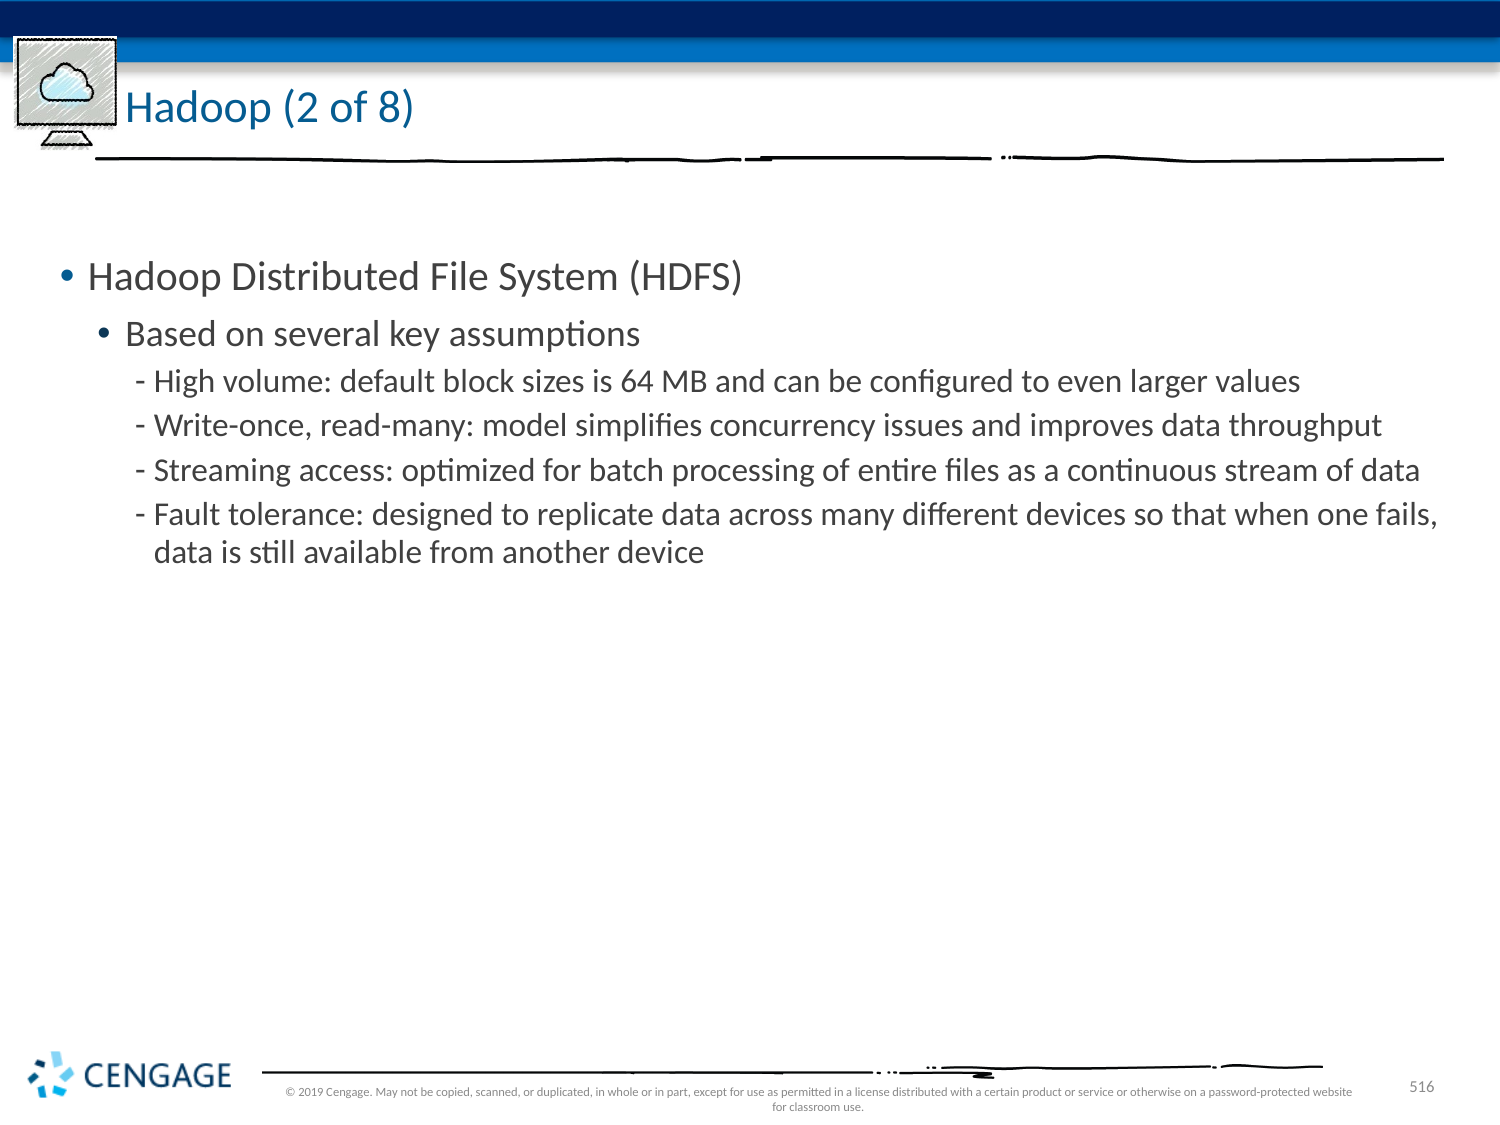

# Hadoop (2 of 8)
Hadoop Distributed File System (HDFS)
Based on several key assumptions
High volume: default block sizes is 64 MB and can be configured to even larger values
Write-once, read-many: model simplifies concurrency issues and improves data throughput
Streaming access: optimized for batch processing of entire files as a continuous stream of data
Fault tolerance: designed to replicate data across many different devices so that when one fails, data is still available from another device
© 2019 Cengage. May not be copied, scanned, or duplicated, in whole or in part, except for use as permitted in a license distributed with a certain product or service or otherwise on a password-protected website for classroom use.